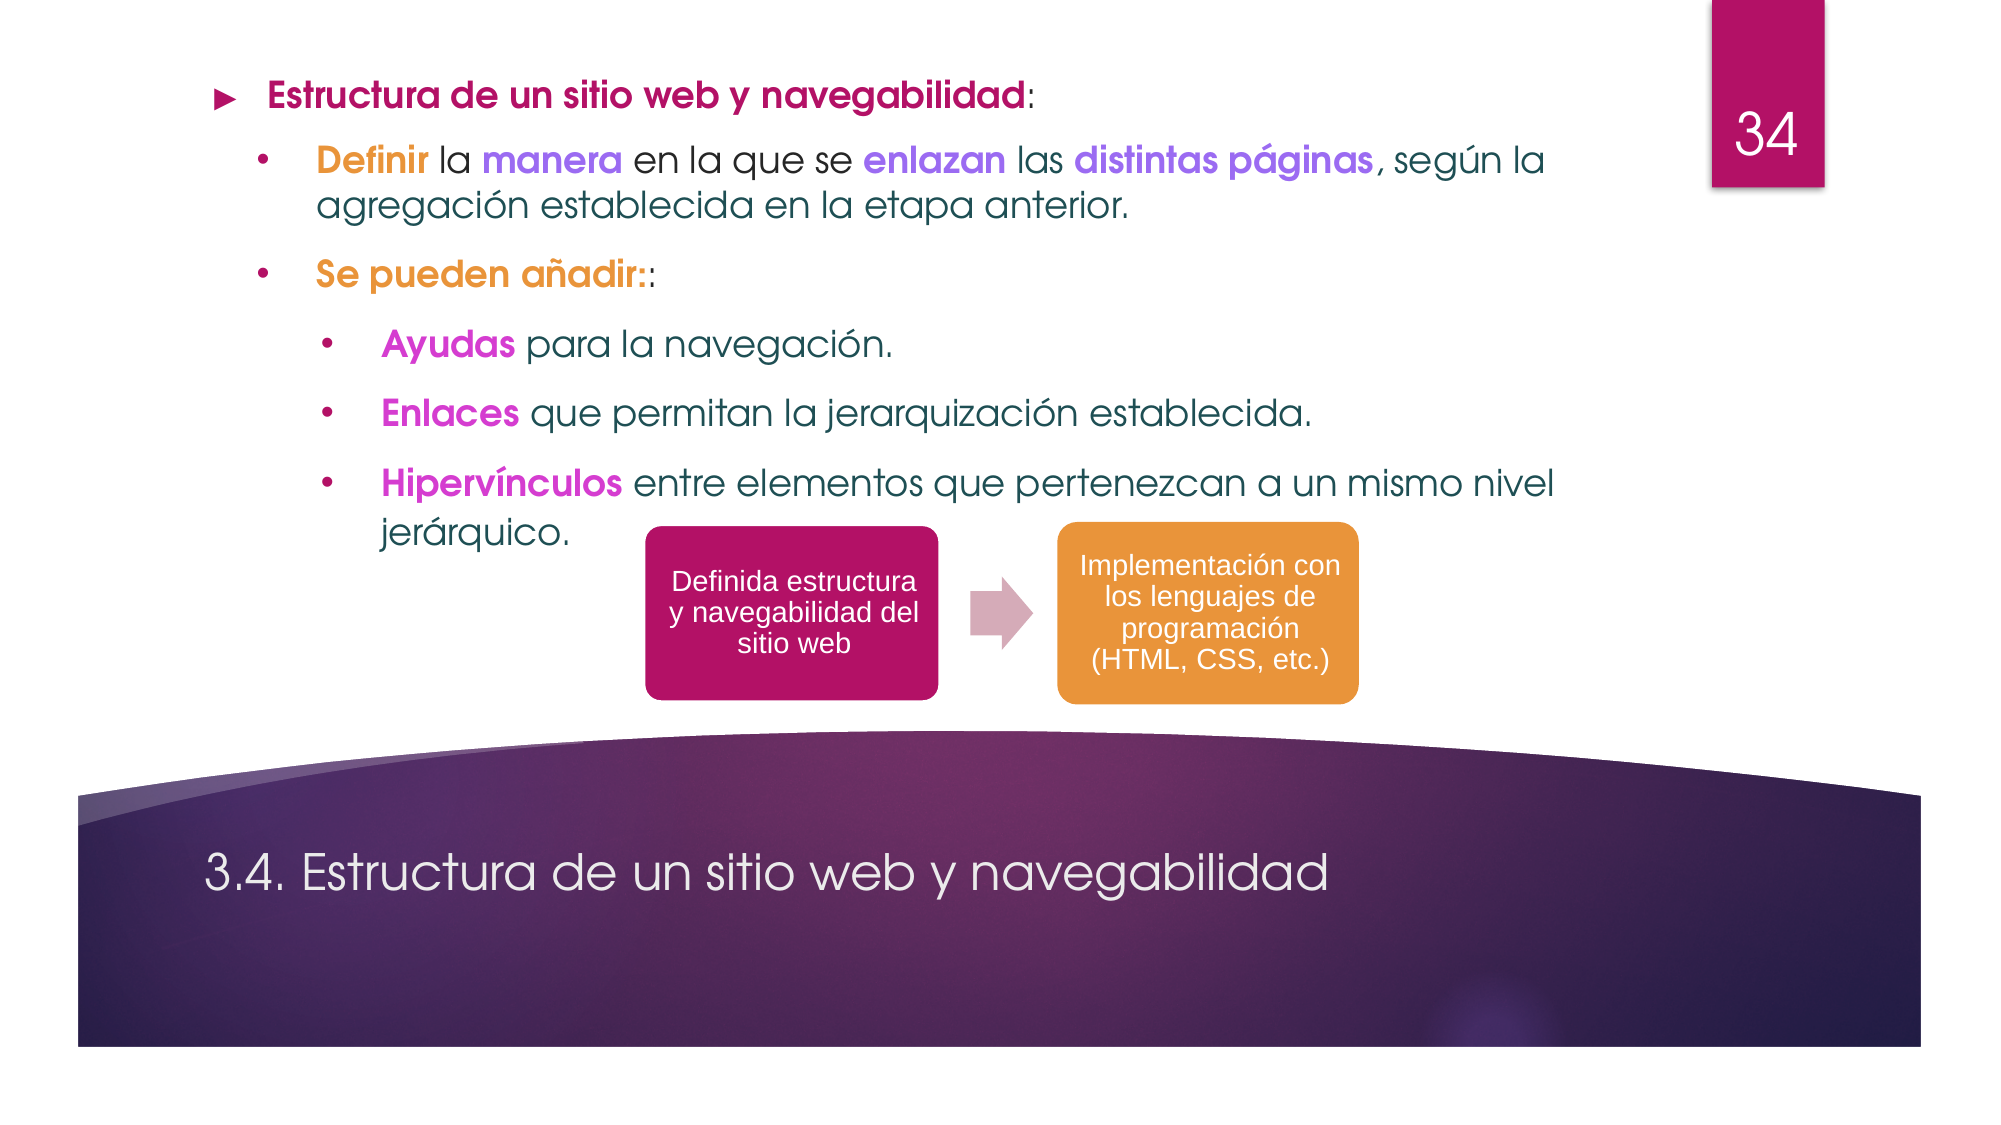

34
Estructura de un sitio web y navegabilidad:
Definir la manera en la que se enlazan las distintas páginas, según la agregación establecida en la etapa anterior.
Se pueden añadir::
Ayudas para la navegación.
Enlaces que permitan la jerarquización establecida.
Hipervínculos entre elementos que pertenezcan a un mismo nivel jerárquico.
Definida estructura y navegabilidad del sitio web

Implementación con los lenguajes de programación (HTML, CSS, etc.)
# 3.4. Estructura de un sitio web y navegabilidad